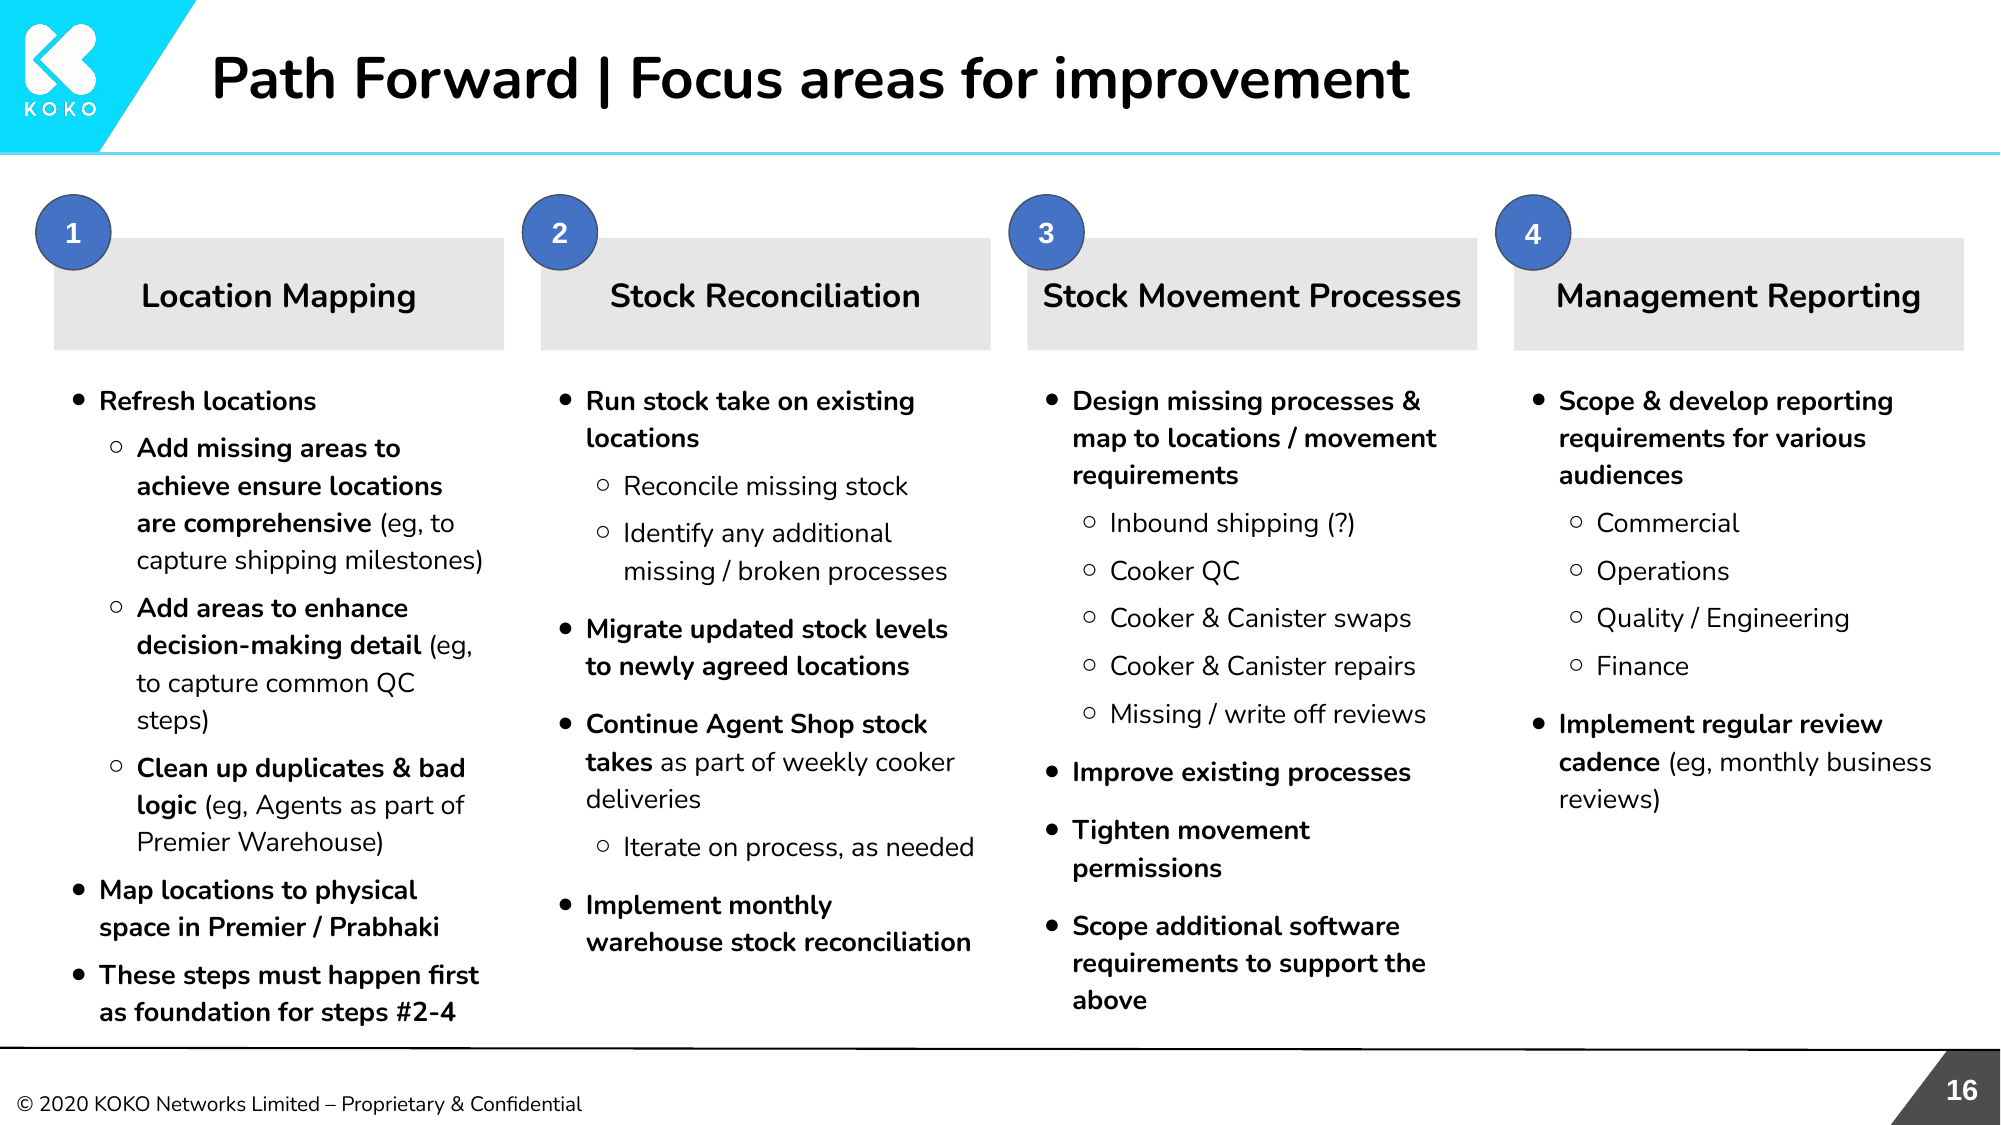

# Path Forward | Focus areas for improvement
1
2
3
4
Location Mapping
Stock Reconciliation
Stock Movement Processes
Management Reporting
Refresh locations
Add missing areas to achieve ensure locations are comprehensive (eg, to capture shipping milestones)
Add areas to enhance decision-making detail (eg, to capture common QC steps)
Clean up duplicates & bad logic (eg, Agents as part of Premier Warehouse)
Map locations to physical space in Premier / Prabhaki
These steps must happen first as foundation for steps #2-4

Run stock take on existing locations
Reconcile missing stock
Identify any additional missing / broken processes
Migrate updated stock levels to newly agreed locations
Continue Agent Shop stock takes as part of weekly cooker deliveries
Iterate on process, as needed
Implement monthly warehouse stock reconciliation
Design missing processes & map to locations / movement requirements
Inbound shipping (?)
Cooker QC
Cooker & Canister swaps
Cooker & Canister repairs
Missing / write off reviews
Improve existing processes
Tighten movement permissions
Scope additional software requirements to support the above
Scope & develop reporting requirements for various audiences
Commercial
Operations
Quality / Engineering
Finance
Implement regular review cadence (eg, monthly business reviews)
16